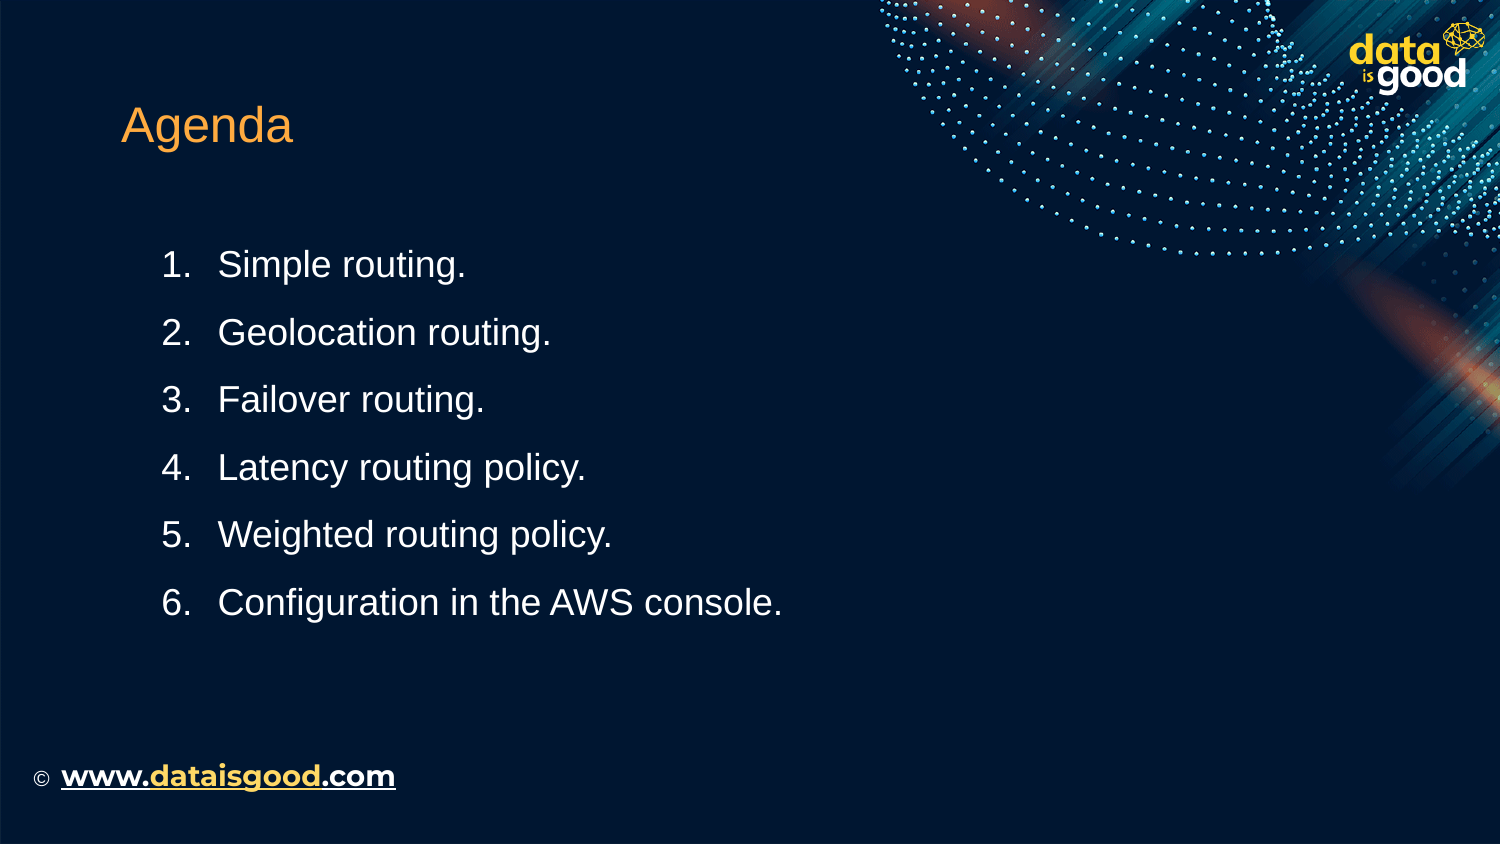

# Agenda
Simple routing.
Geolocation routing.
Failover routing.
Latency routing policy.
Weighted routing policy.
Configuration in the AWS console.